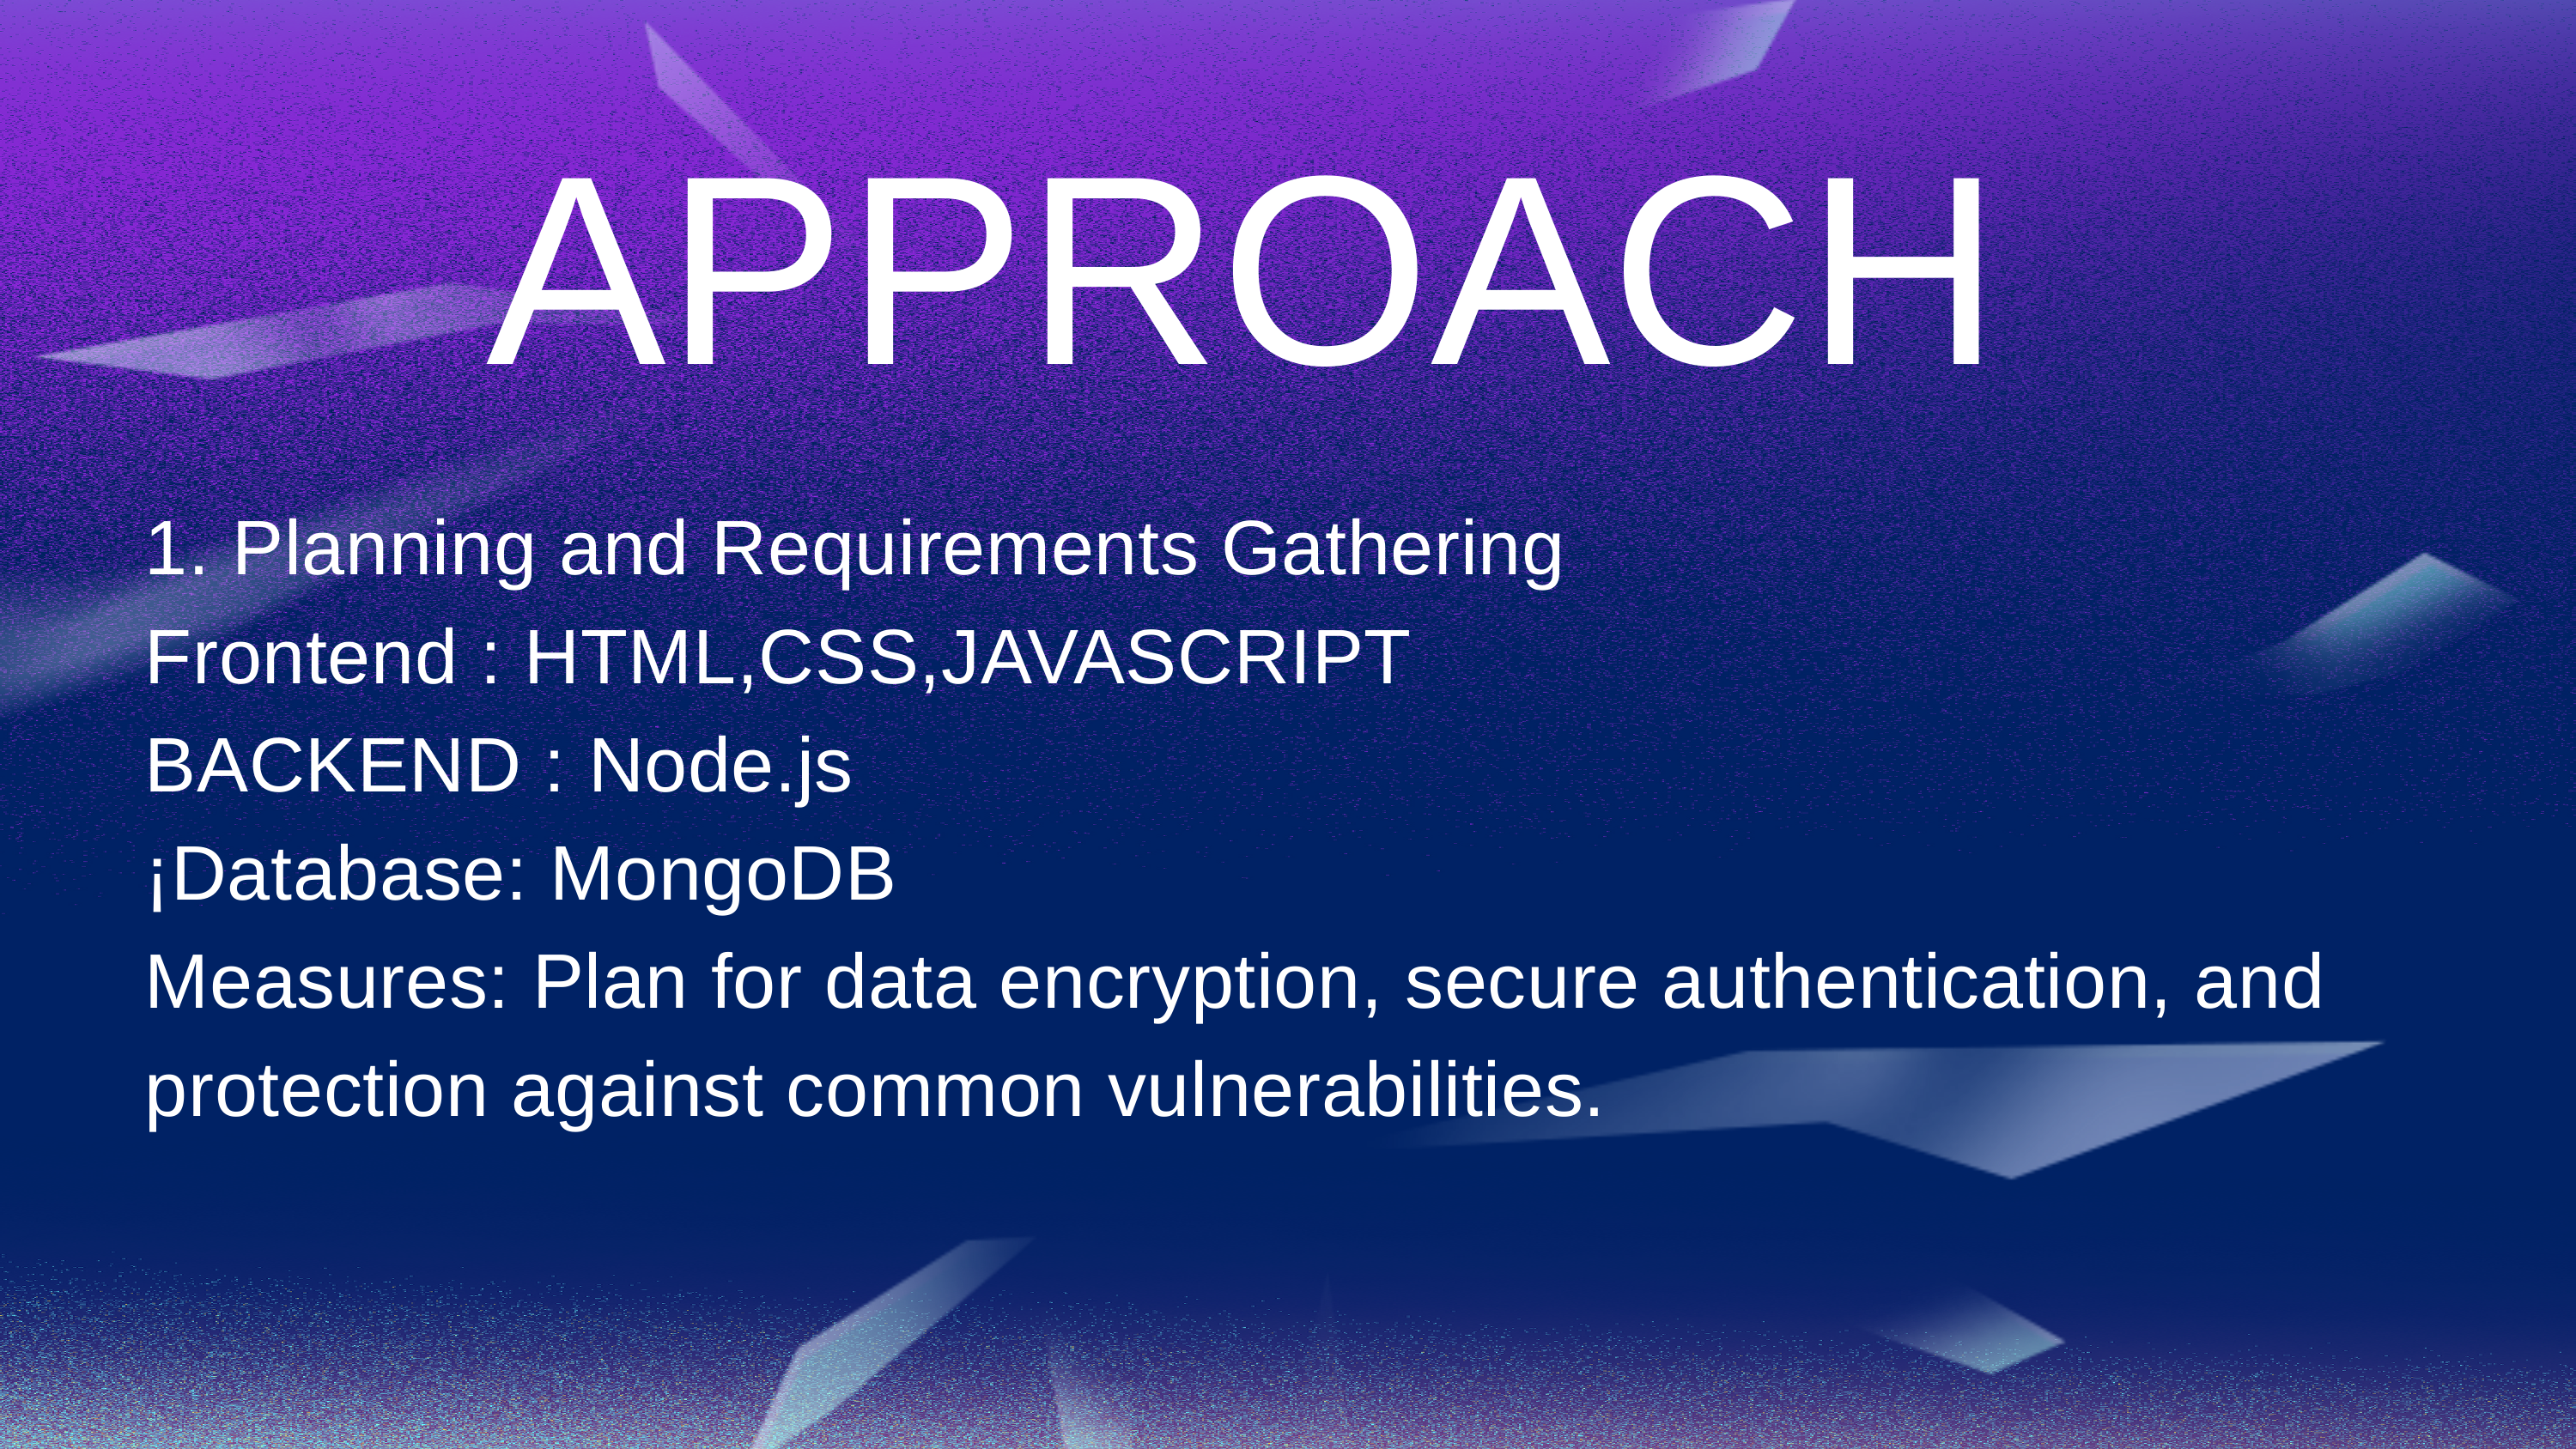

APPROACH
1. Planning and Requirements Gathering
Frontend : HTML,CSS,JAVASCRIPT
BACKEND : Node.js
¡Database: MongoDB
Measures: Plan for data encryption, secure authentication, and protection against common vulnerabilities.